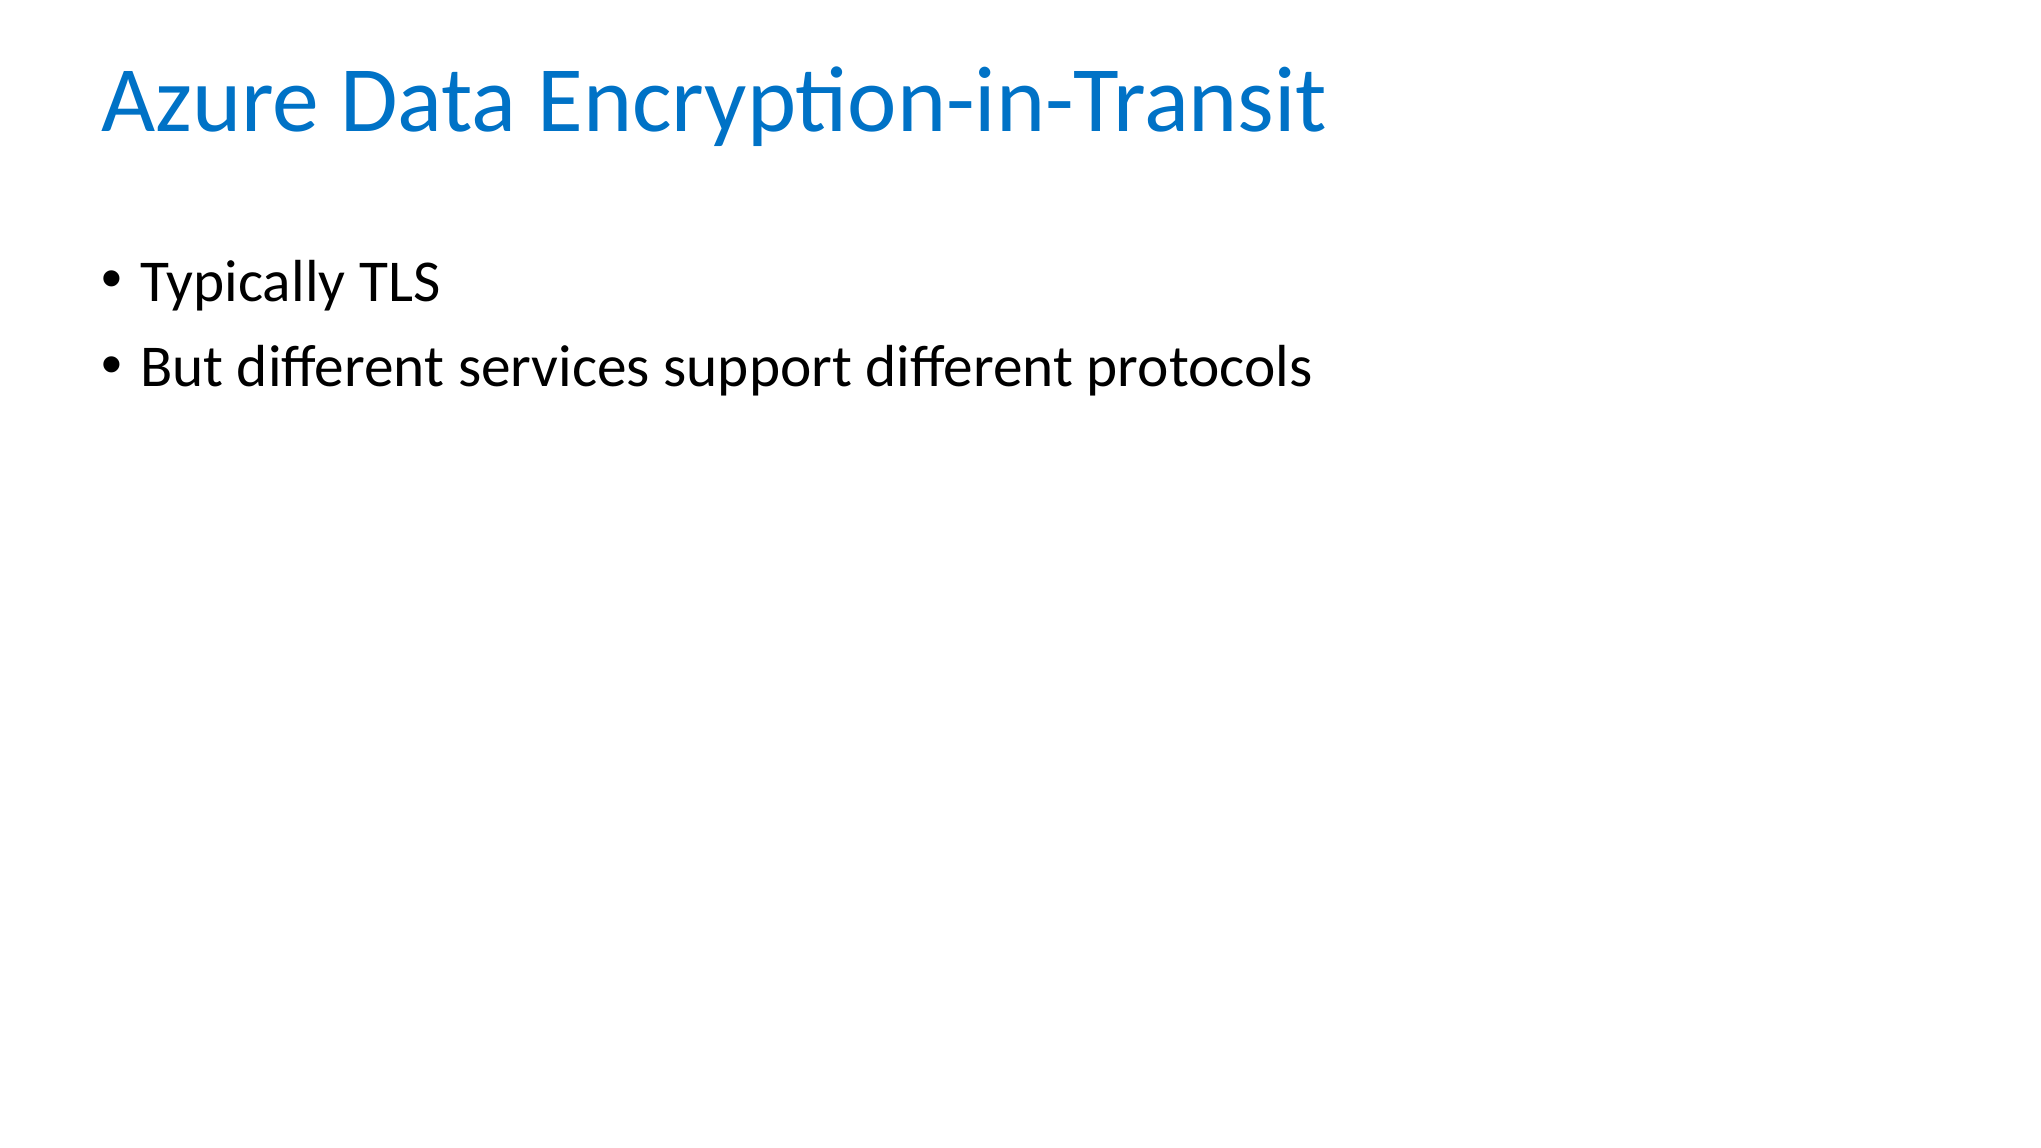

# Azure Data Encryption-in-Transit
Typically TLS
But different services support different protocols